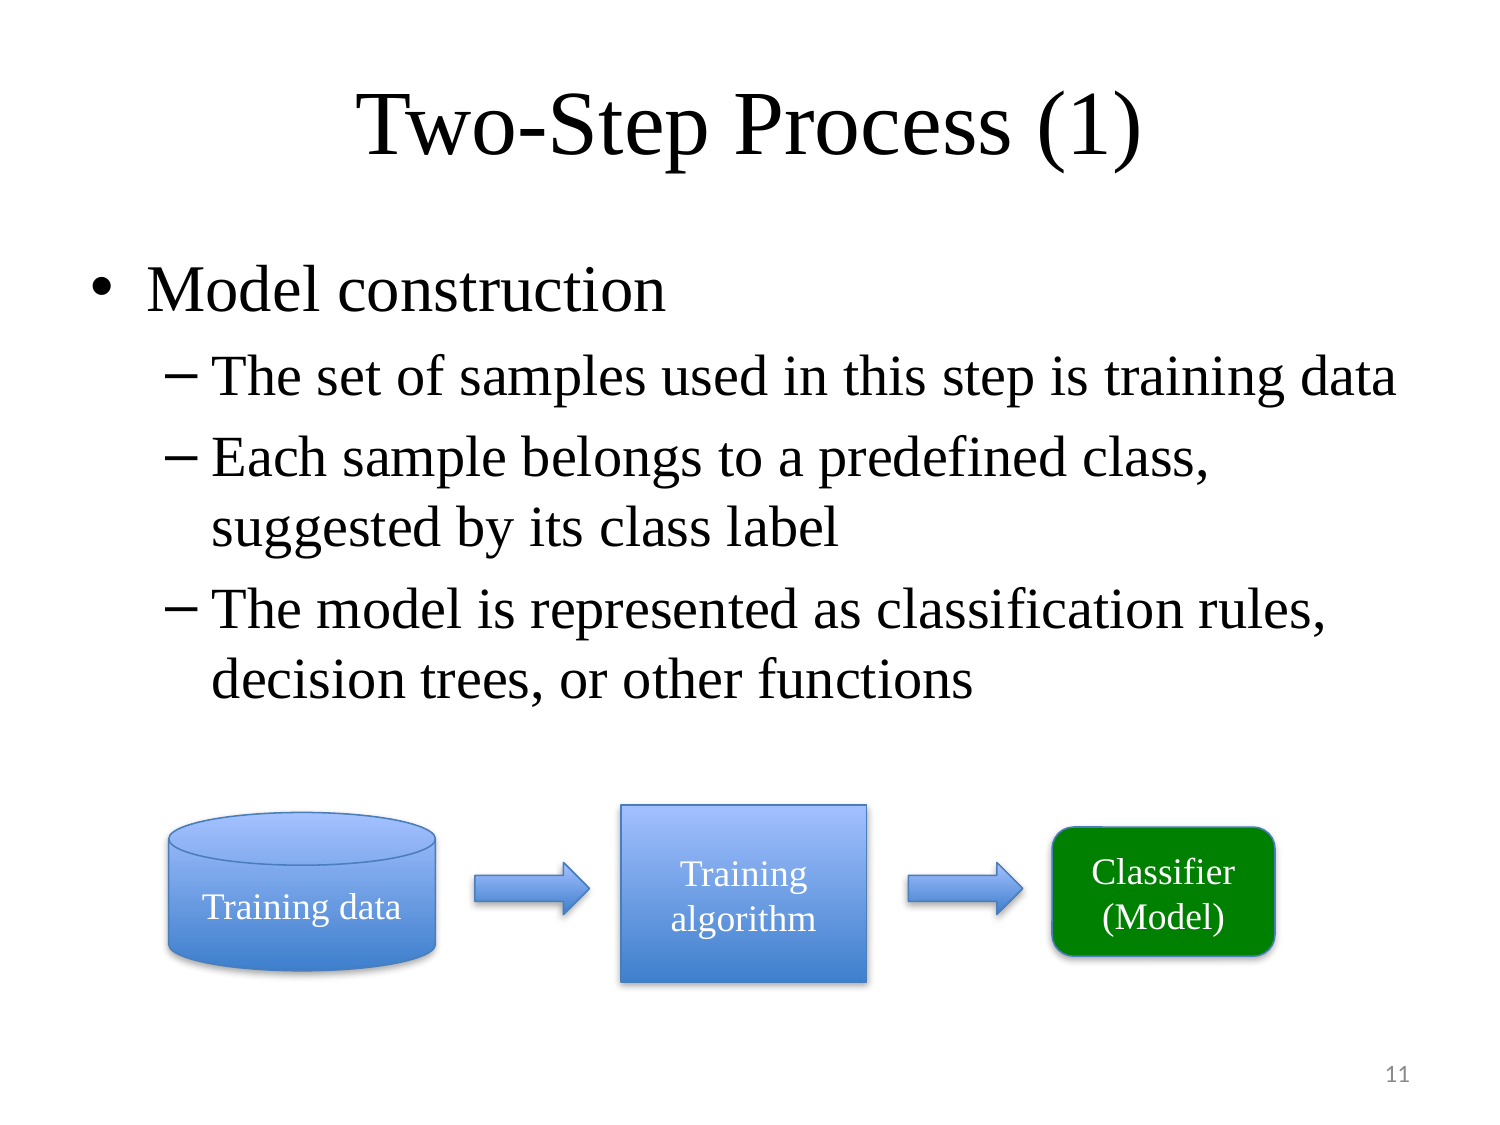

# Two-Step Process (1)
Model construction
The set of samples used in this step is training data
Each sample belongs to a predefined class, suggested by its class label
The model is represented as classification rules, decision trees, or other functions
Training algorithm
Training data
Classifier
(Model)

11